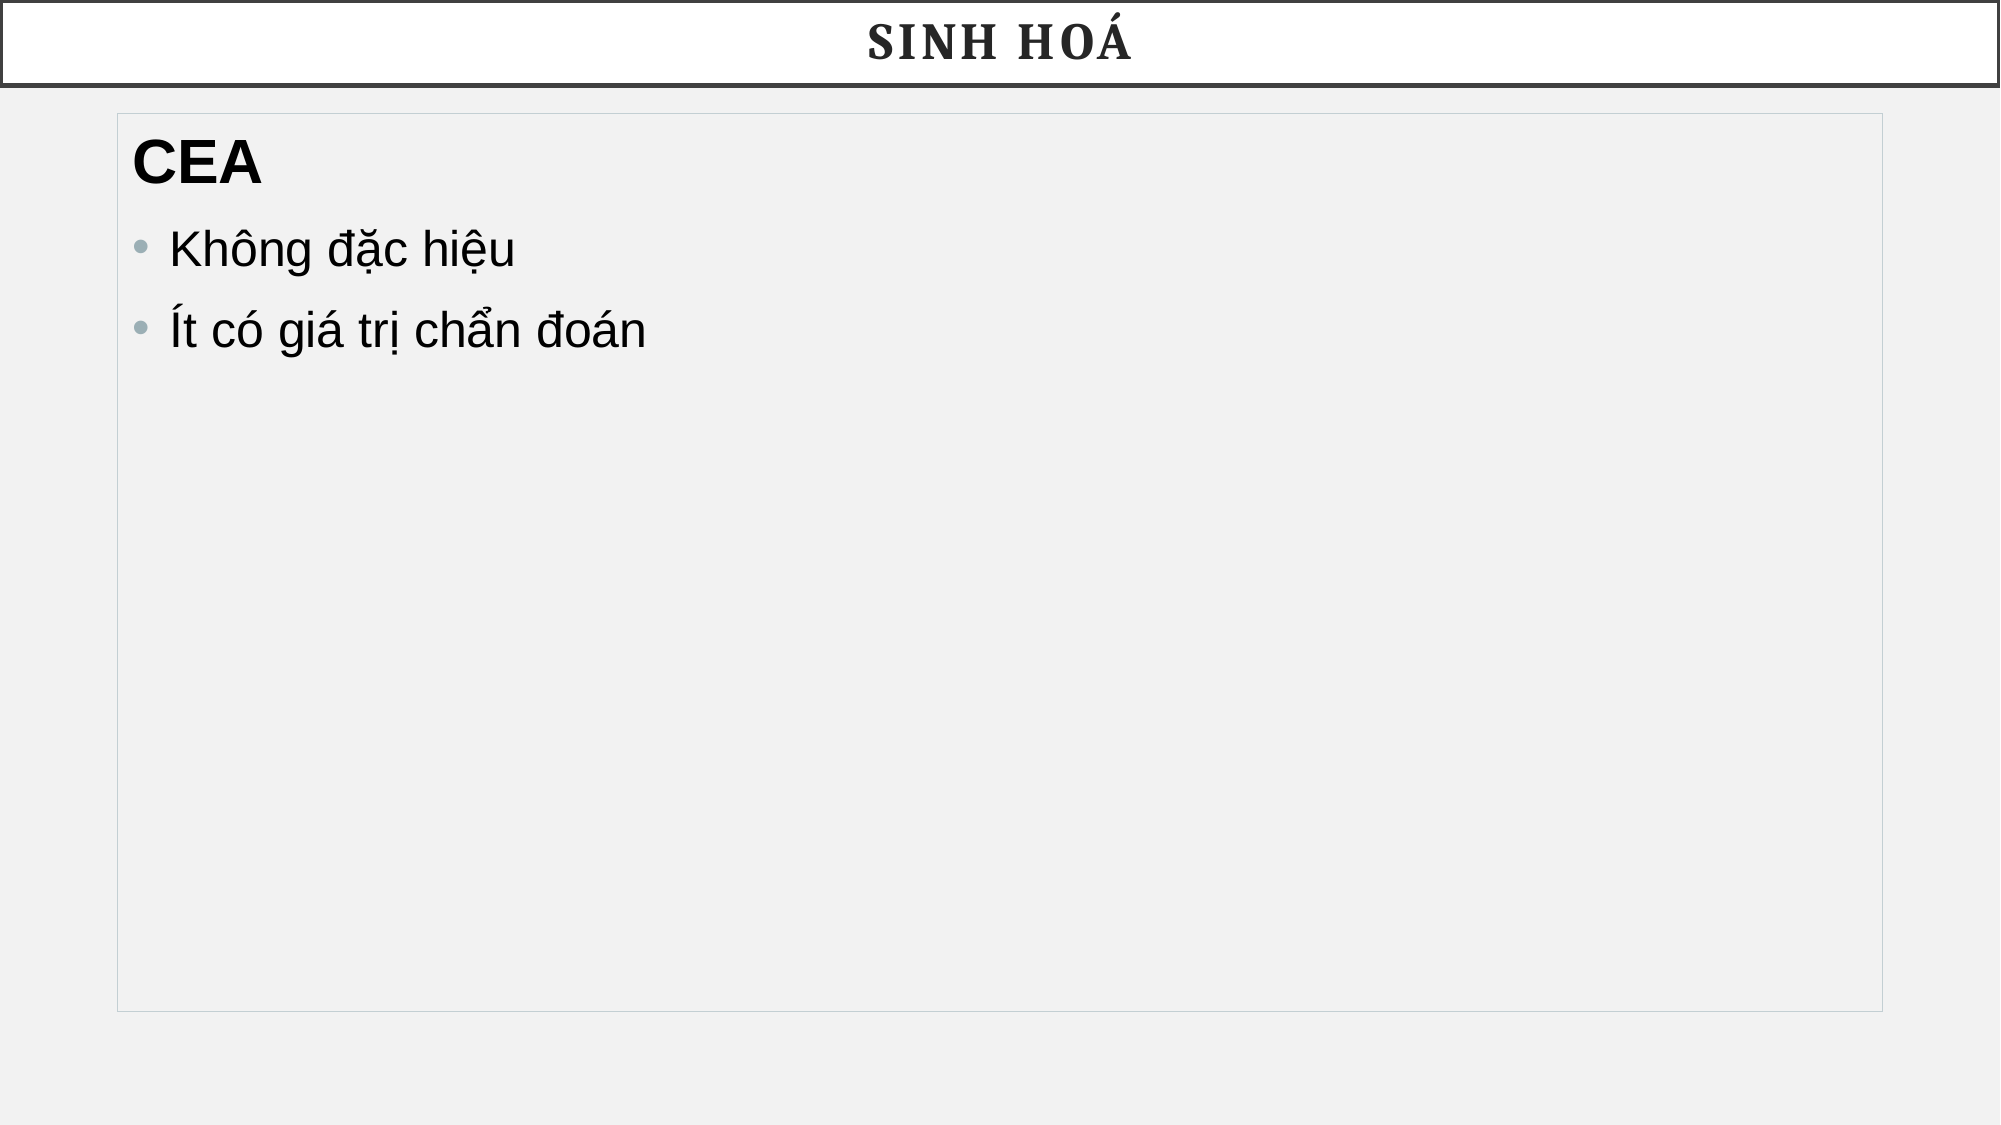

SINH HOÁ
CEA
Không đặc hiệu
Ít có giá trị chẩn đoán